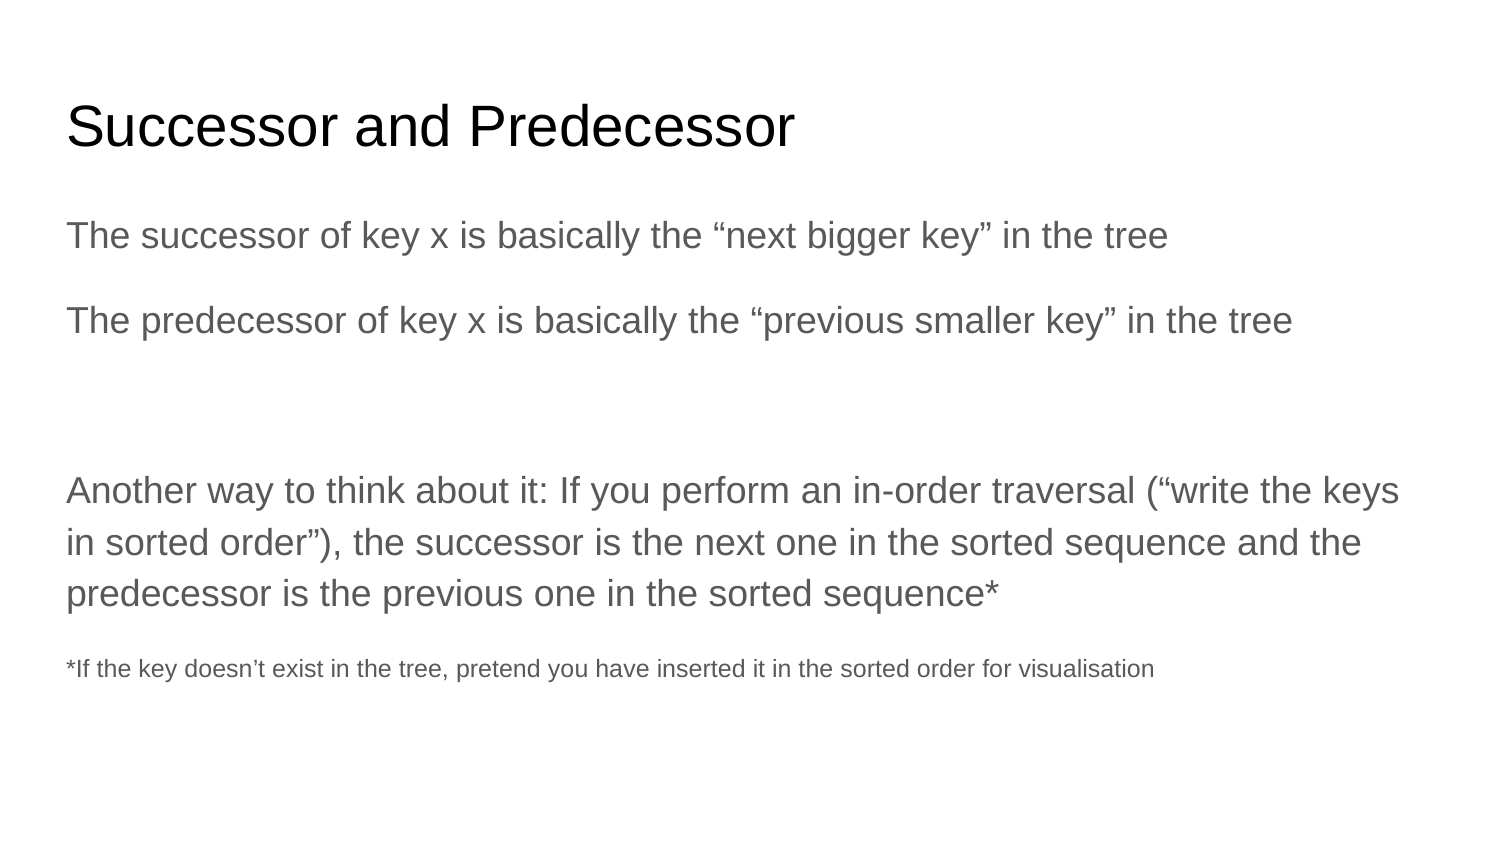

# Successor and Predecessor
The successor of key x is basically the “next bigger key” in the tree
The predecessor of key x is basically the “previous smaller key” in the tree

Another way to think about it: If you perform an in-order traversal (“write the keys in sorted order”), the successor is the next one in the sorted sequence and the predecessor is the previous one in the sorted sequence*
*If the key doesn’t exist in the tree, pretend you have inserted it in the sorted order for visualisation